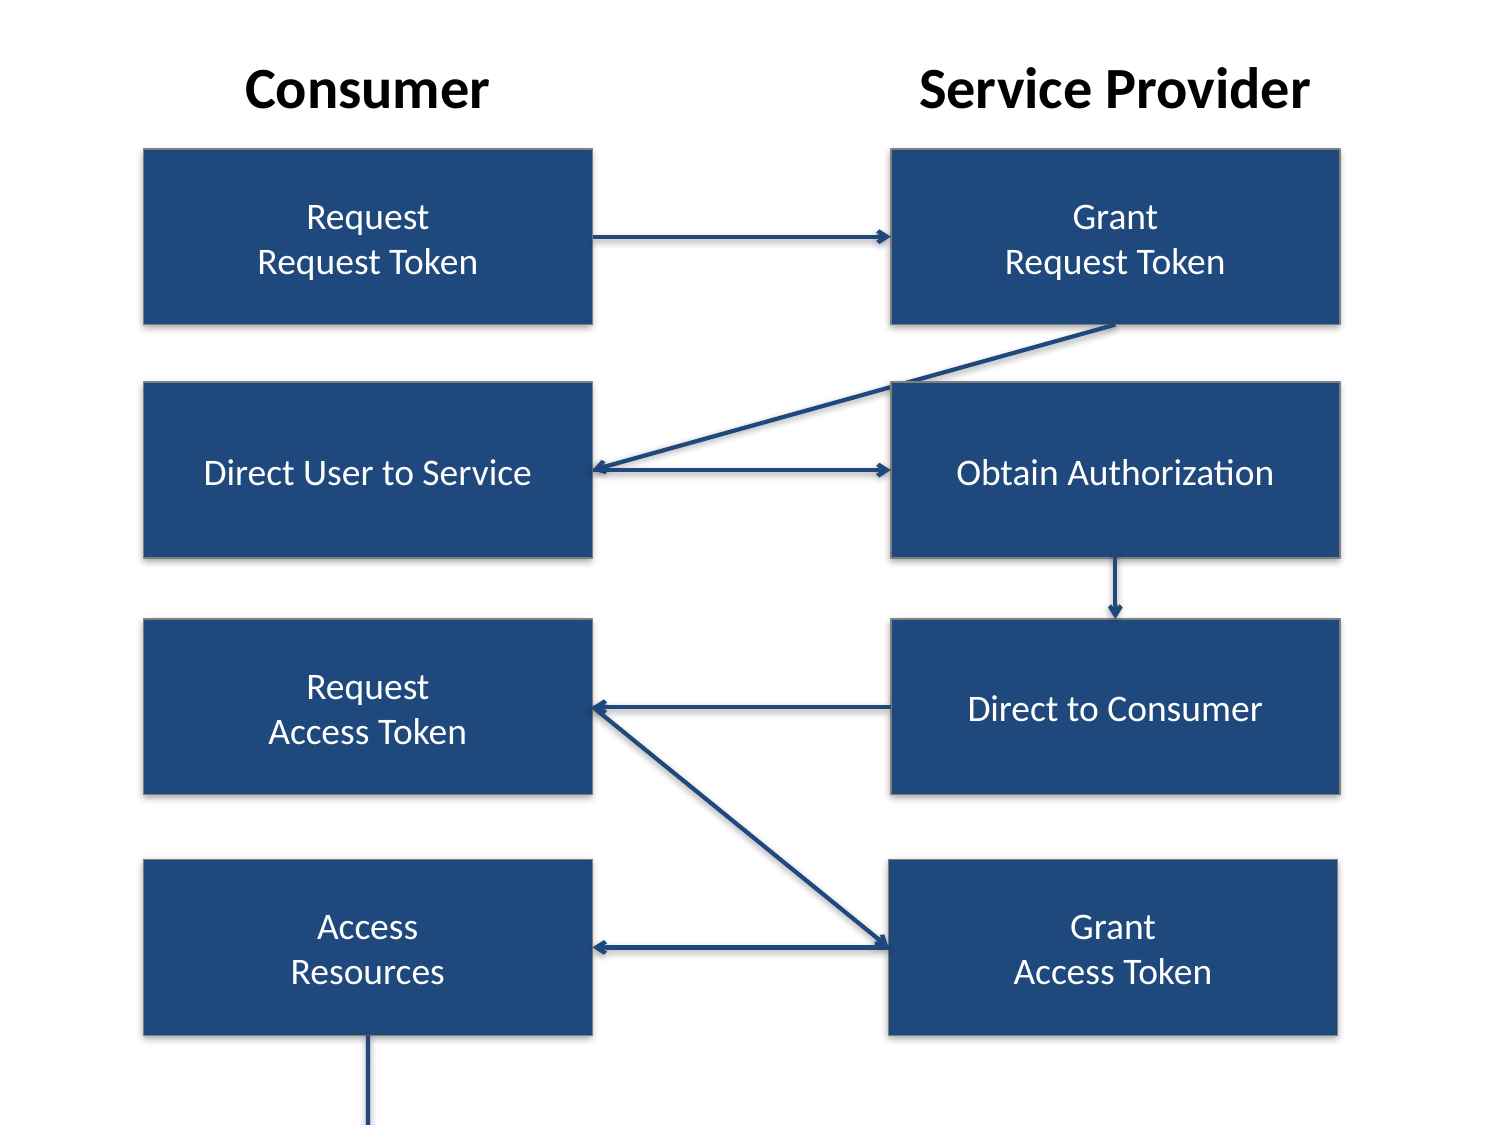

Consumer
Service Provider
Request
Request Token
Grant
Request Token
Direct User to Service
Obtain Authorization
Request
Access Token
Direct to Consumer
Access
Resources
Grant
Access Token